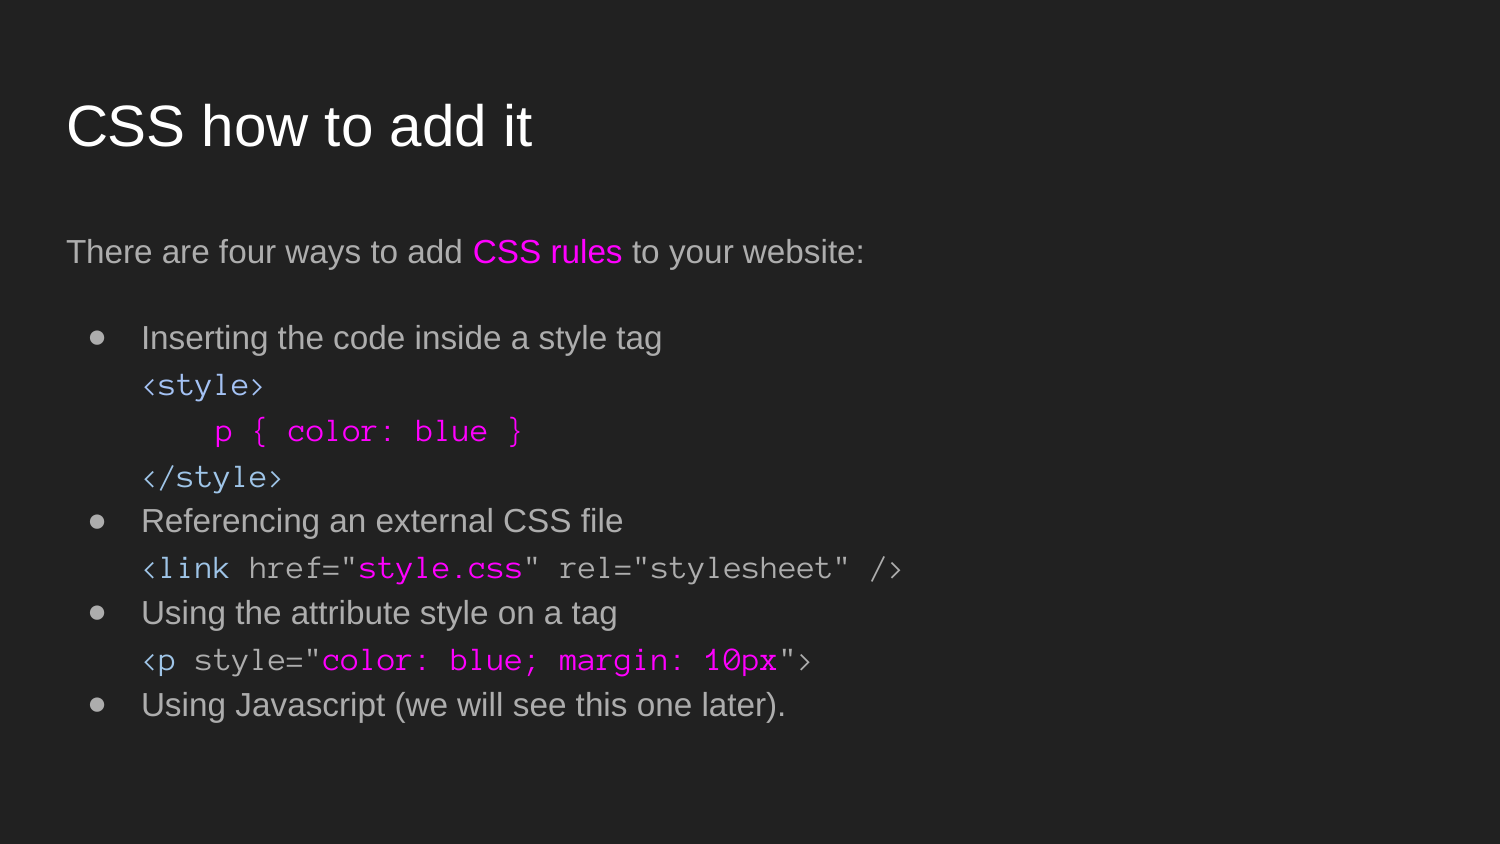

# CSS how to add it
There are four ways to add CSS rules to your website:
Inserting the code inside a style tag
<style>
p { color: blue }
</style>
Referencing an external CSS file
<link href="style.css" rel="stylesheet" />
Using the attribute style on a tag
<p style="color: blue; margin: 10px">
Using Javascript (we will see this one later).